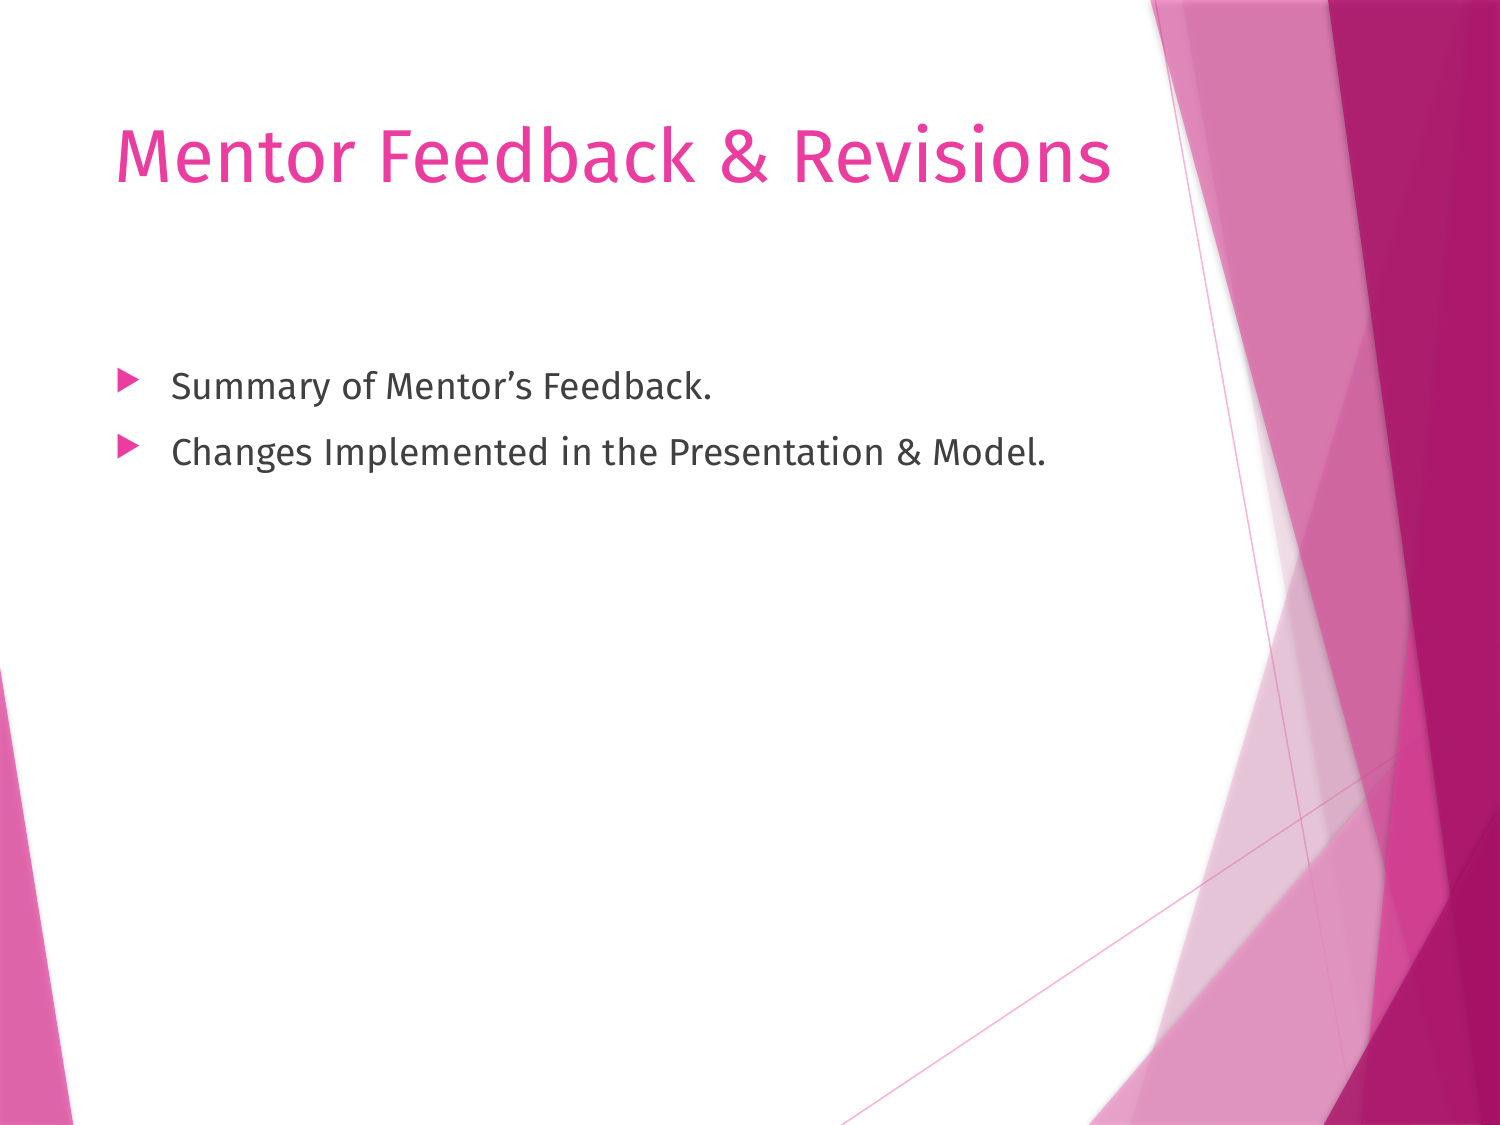

# Mentor Feedback & Revisions
Summary of Mentor’s Feedback.
Changes Implemented in the Presentation & Model.